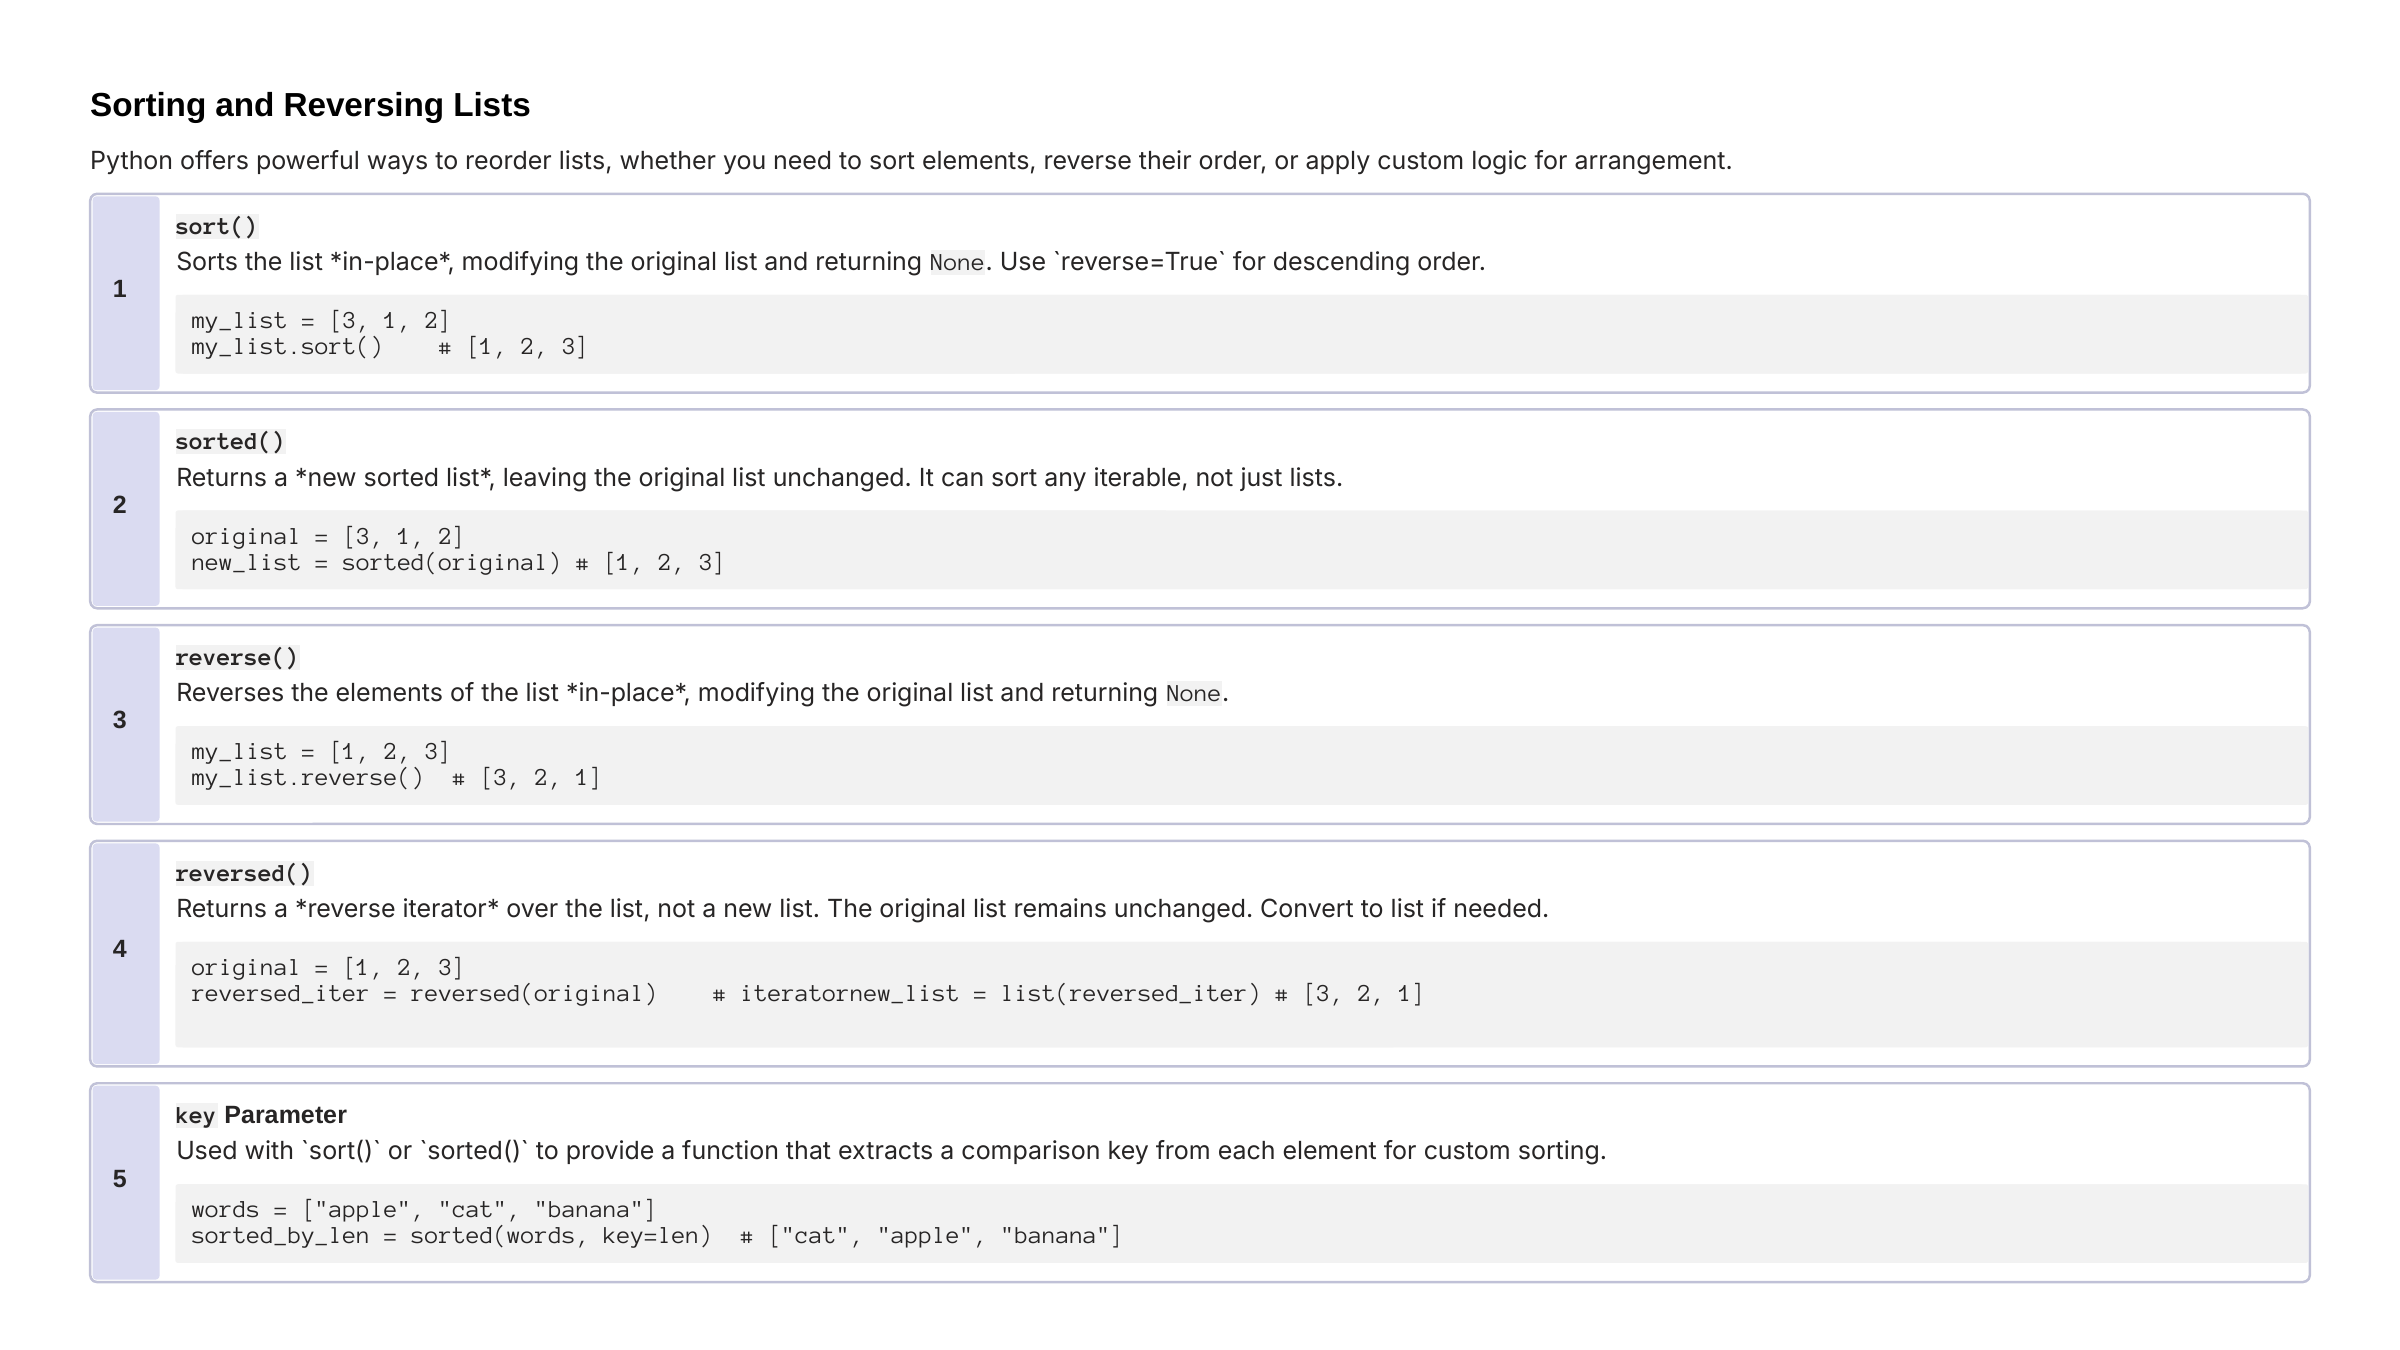

Sorting and Reversing Lists
Python offers powerful ways to reorder lists, whether you need to sort elements, reverse their order, or apply custom logic for arrangement.

sort()
Sorts the list *in-place*, modifying the original list and returning None. Use `reverse=True` for descending order.
1

my_list = [3, 1, 2]
my_list.sort()    # [1, 2, 3]

sorted()
Returns a *new sorted list*, leaving the original list unchanged. It can sort any iterable, not just lists.
2

original = [3, 1, 2]
new_list = sorted(original) # [1, 2, 3]

reverse()
Reverses the elements of the list *in-place*, modifying the original list and returning None.
3

my_list = [1, 2, 3]
my_list.reverse()  # [3, 2, 1]

reversed()
Returns a *reverse iterator* over the list, not a new list. The original list remains unchanged. Convert to list if needed.
4

original = [1, 2, 3]
reversed_iter = reversed(original)    # iteratornew_list = list(reversed_iter) # [3, 2, 1]

key Parameter
Used with `sort()` or `sorted()` to provide a function that extracts a comparison key from each element for custom sorting.
5

words = ["apple", "cat", "banana"]
sorted_by_len = sorted(words, key=len)  # ["cat", "apple", "banana"]